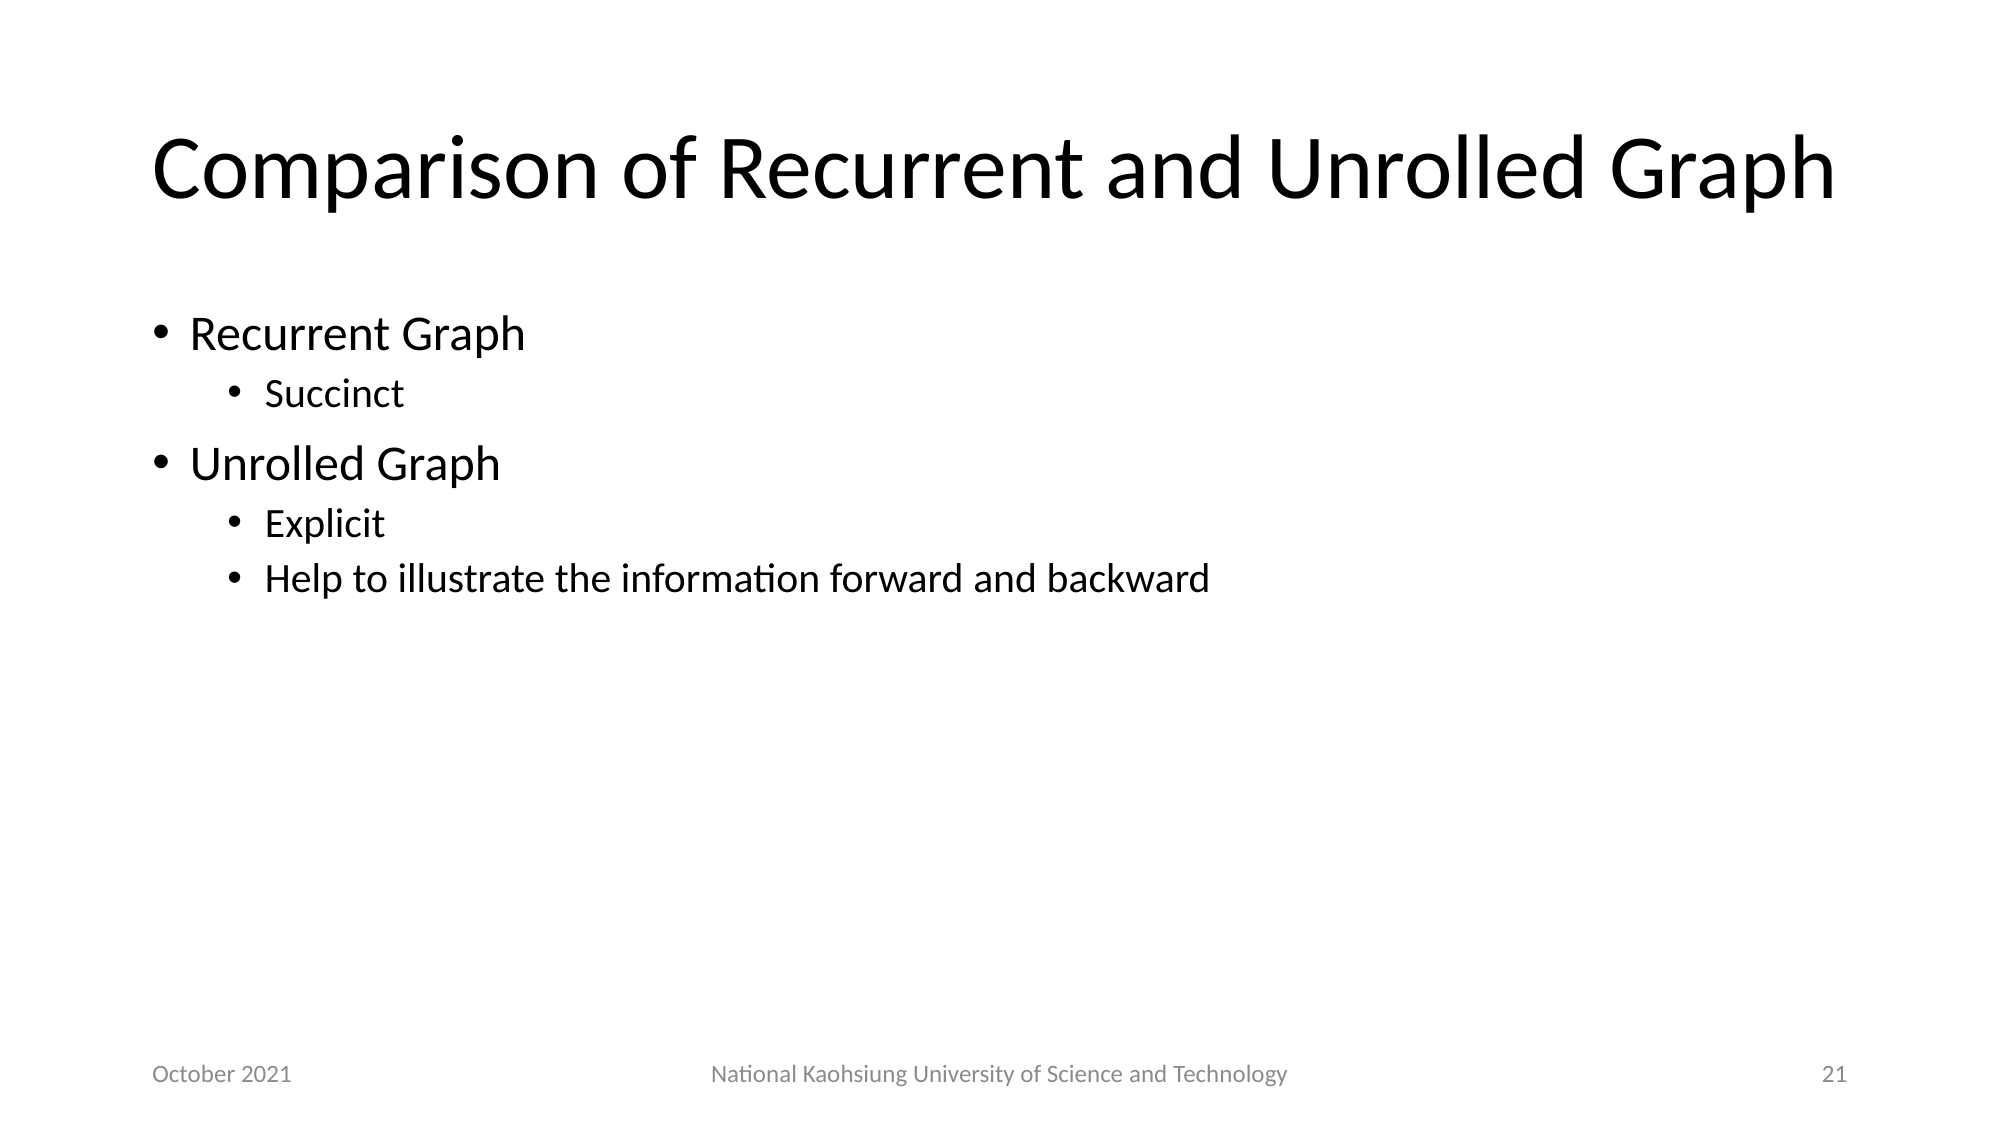

# Comparison of Recurrent and Unrolled Graph
Recurrent Graph
Succinct
Unrolled Graph
Explicit
Help to illustrate the information forward and backward
October 2021
National Kaohsiung University of Science and Technology
21